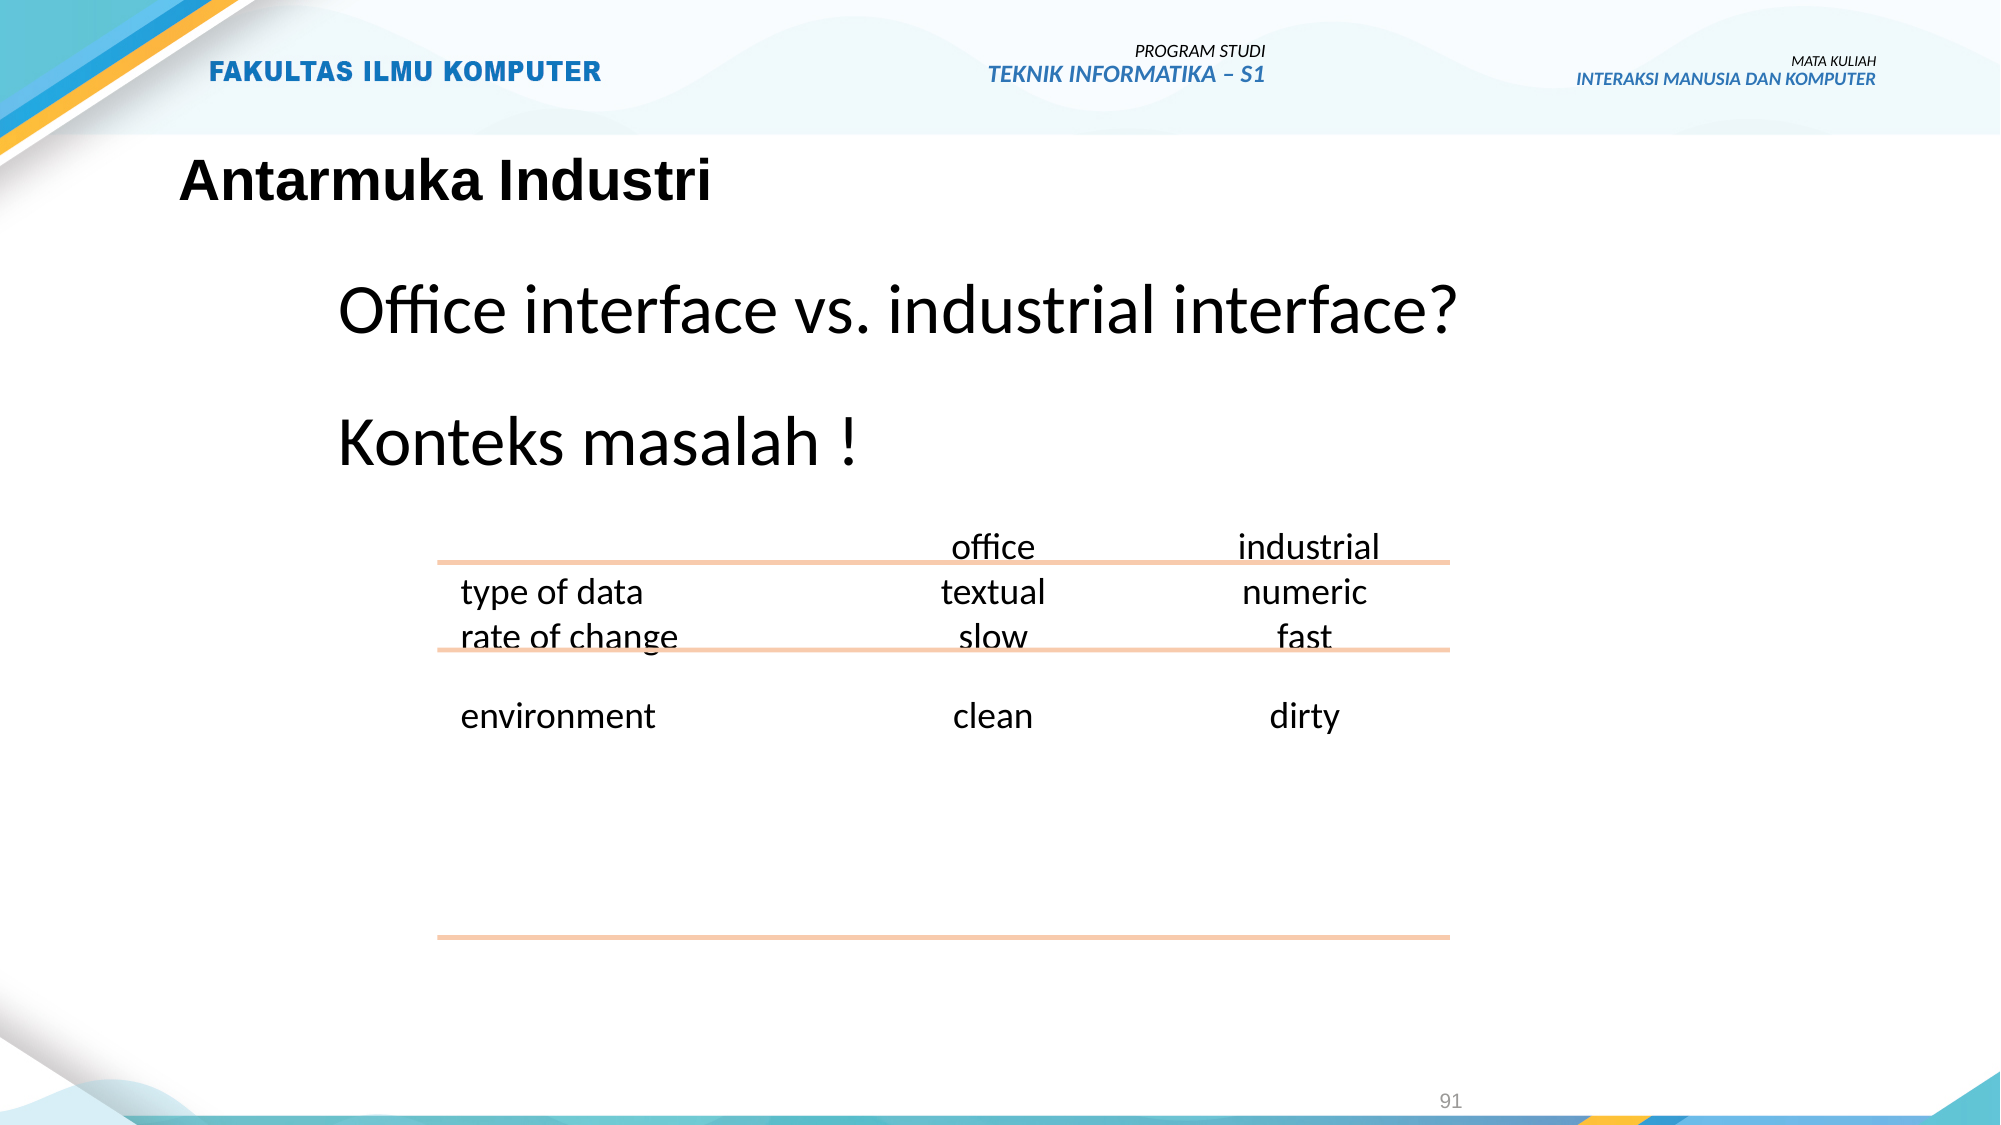

PROGRAM STUDI
TEKNIK INFORMATIKA – S1
MATA KULIAH
INTERAKSI MANUSIA DAN KOMPUTER
# Antarmuka Industri
Office interface vs. industrial interface?

Konteks masalah !

		office	 industrial
 	type of data	textual	numeric
  	rate of change	slow	fast
  	environment	clean	dirty

91